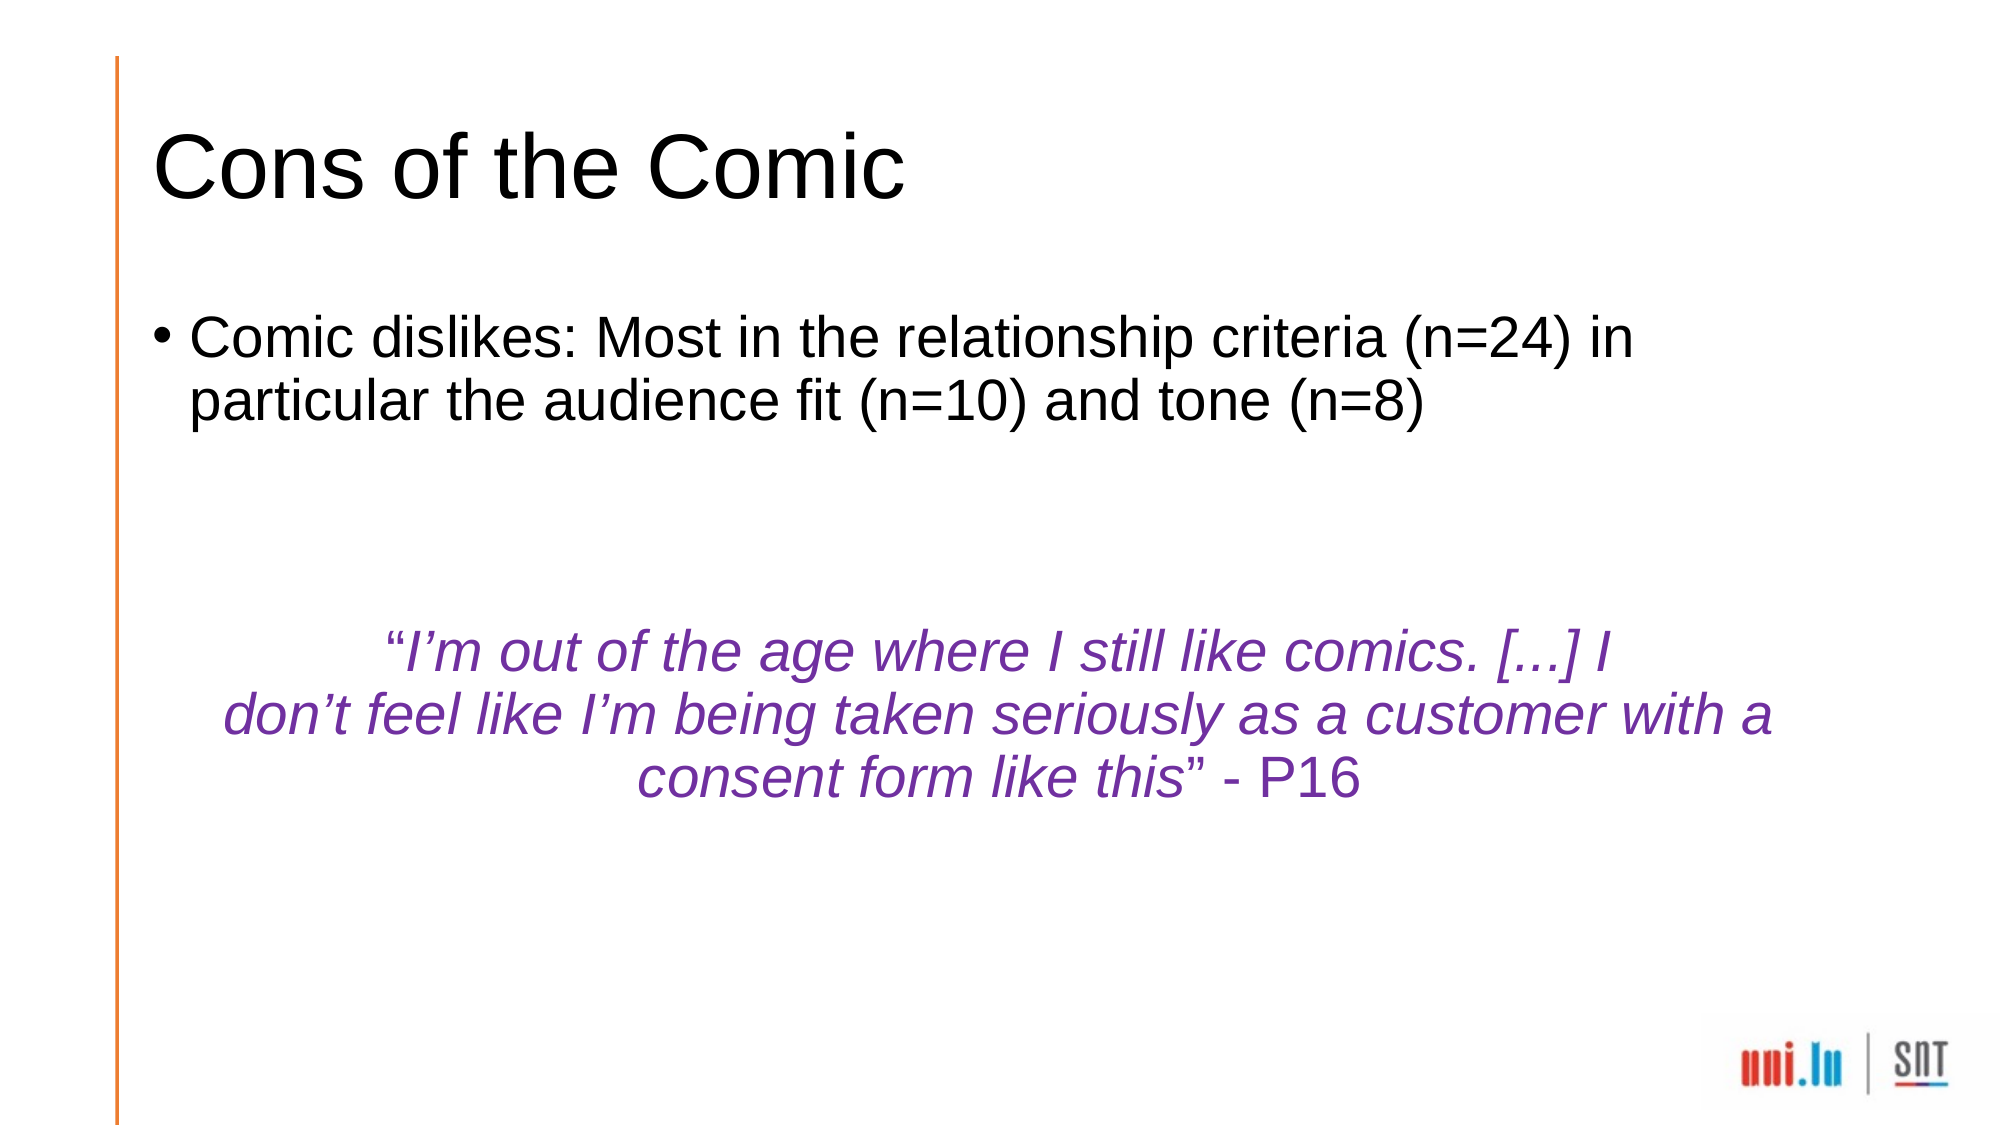

# Cons of the Comic
Comic dislikes: Most in the relationship criteria (n=24) in particular the audience fit (n=10) and tone (n=8)

“I’m out of the age where I still like comics. [...] I
don’t feel like I’m being taken seriously as a customer with a consent form like this” - P16